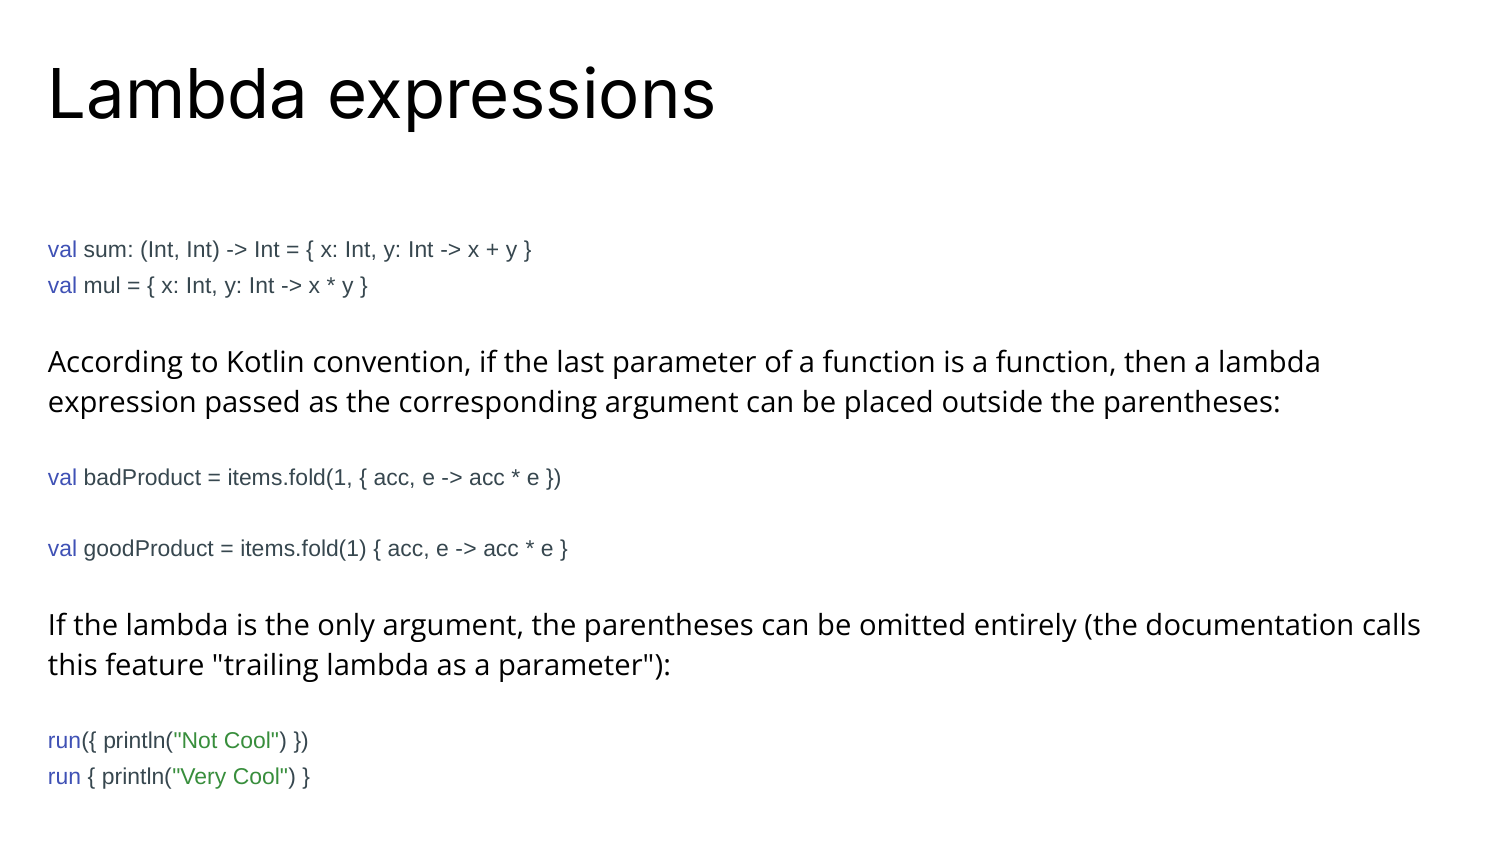

# Lambda expressions
val sum: (Int, Int) -> Int = { x: Int, y: Int -> x + y }
val mul = { x: Int, y: Int -> x * y }

According to Kotlin convention, if the last parameter of a function is a function, then a lambda expression passed as the corresponding argument can be placed outside the parentheses:

val badProduct = items.fold(1, { acc, e -> acc * e })

val goodProduct = items.fold(1) { acc, e -> acc * e }

If the lambda is the only argument, the parentheses can be omitted entirely (the documentation calls this feature "trailing lambda as a parameter"):

run({ println("Not Cool") })
run { println("Very Cool") }